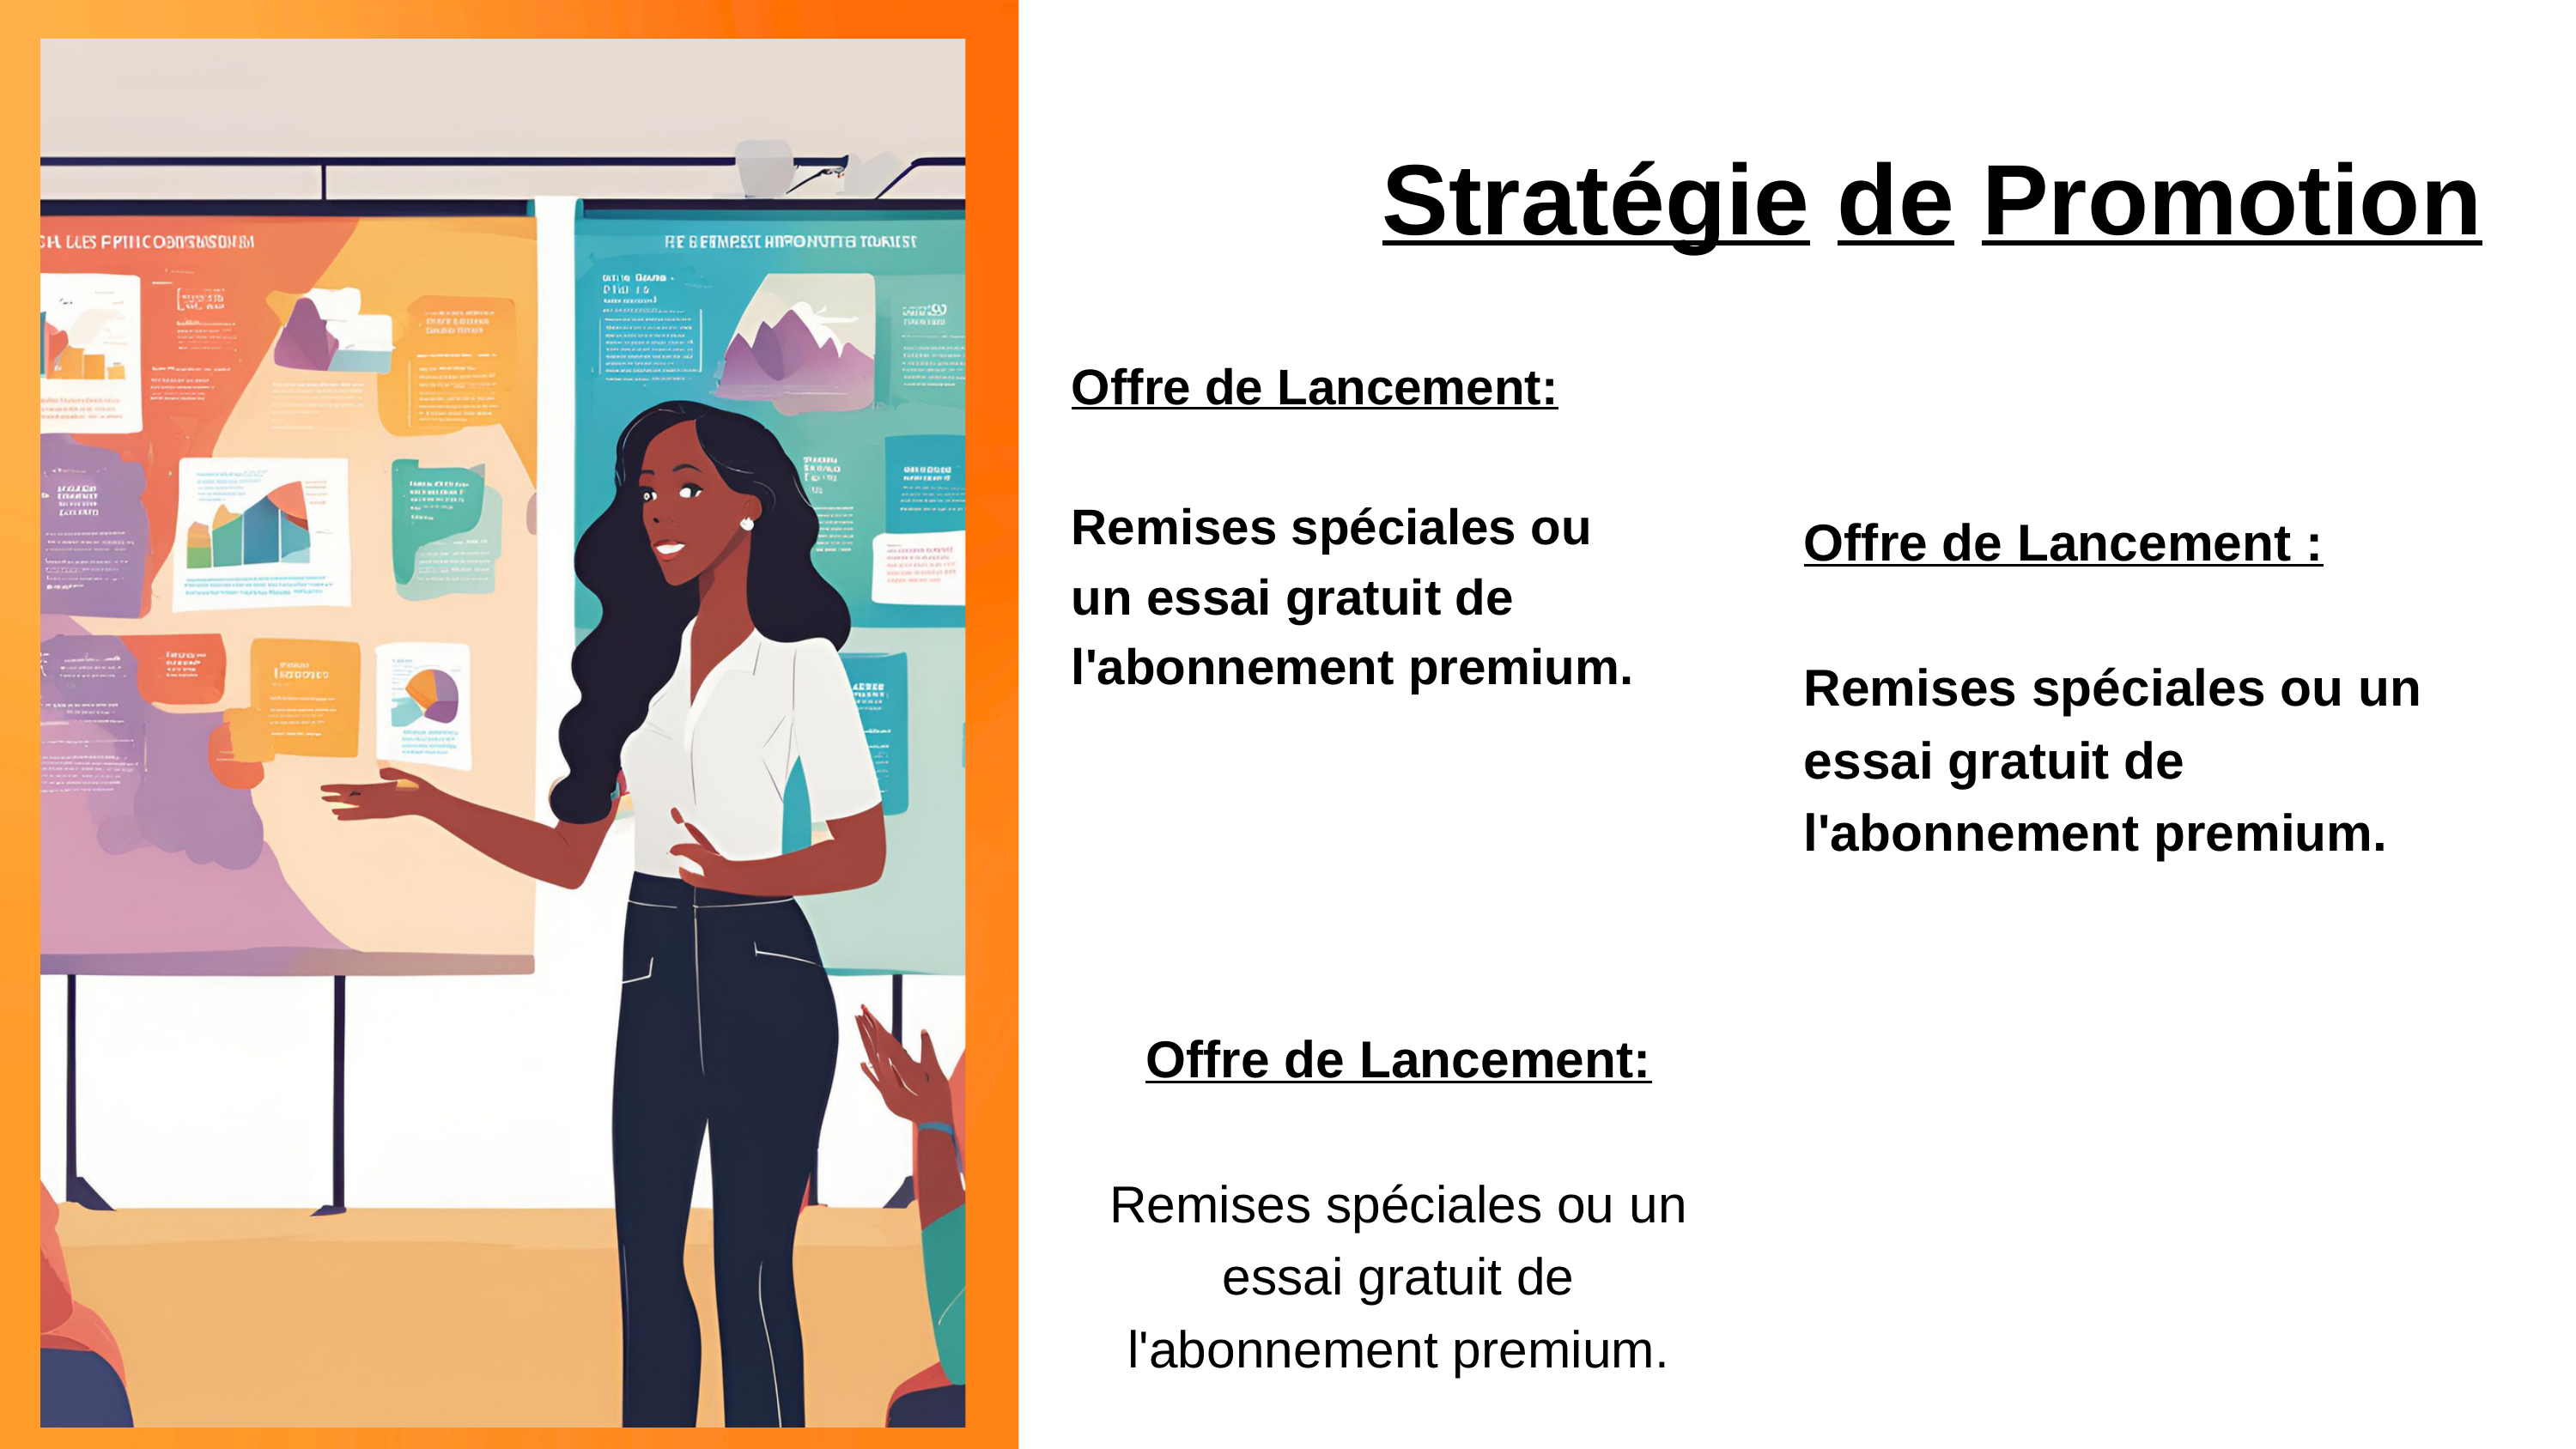

Stratégie de Promotion

Offre de Lancement:

Remises spéciales ou un essai gratuit de l'abonnement premium.

Offre de Lancement :

Remises spéciales ou un essai gratuit de l'abonnement premium.

Offre de Lancement:

Remises spéciales ou un essai gratuit de l'abonnement premium.